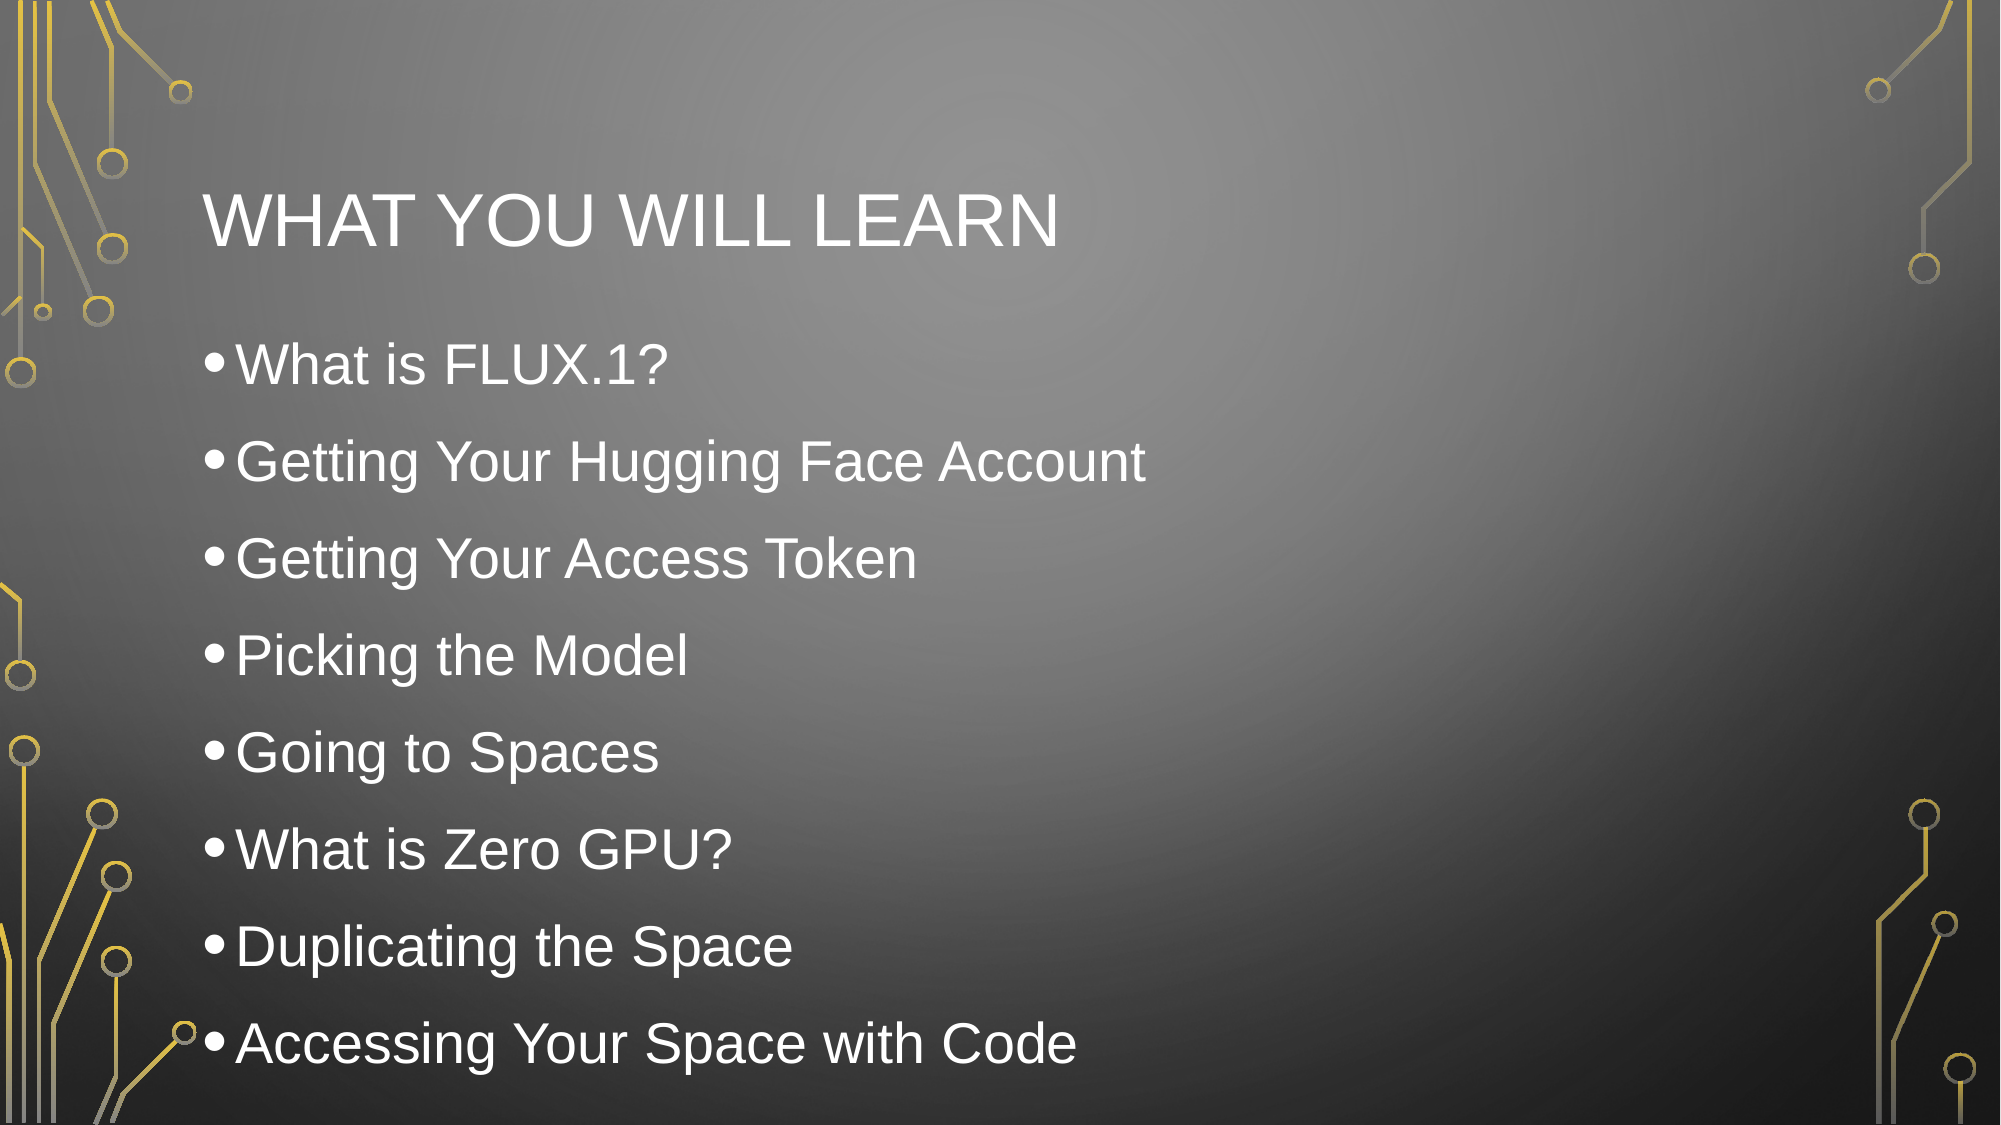

# What you will learn
What is FLUX.1?
Getting Your Hugging Face Account
Getting Your Access Token
Picking the Model
Going to Spaces
What is Zero GPU?
Duplicating the Space
Accessing Your Space with Code